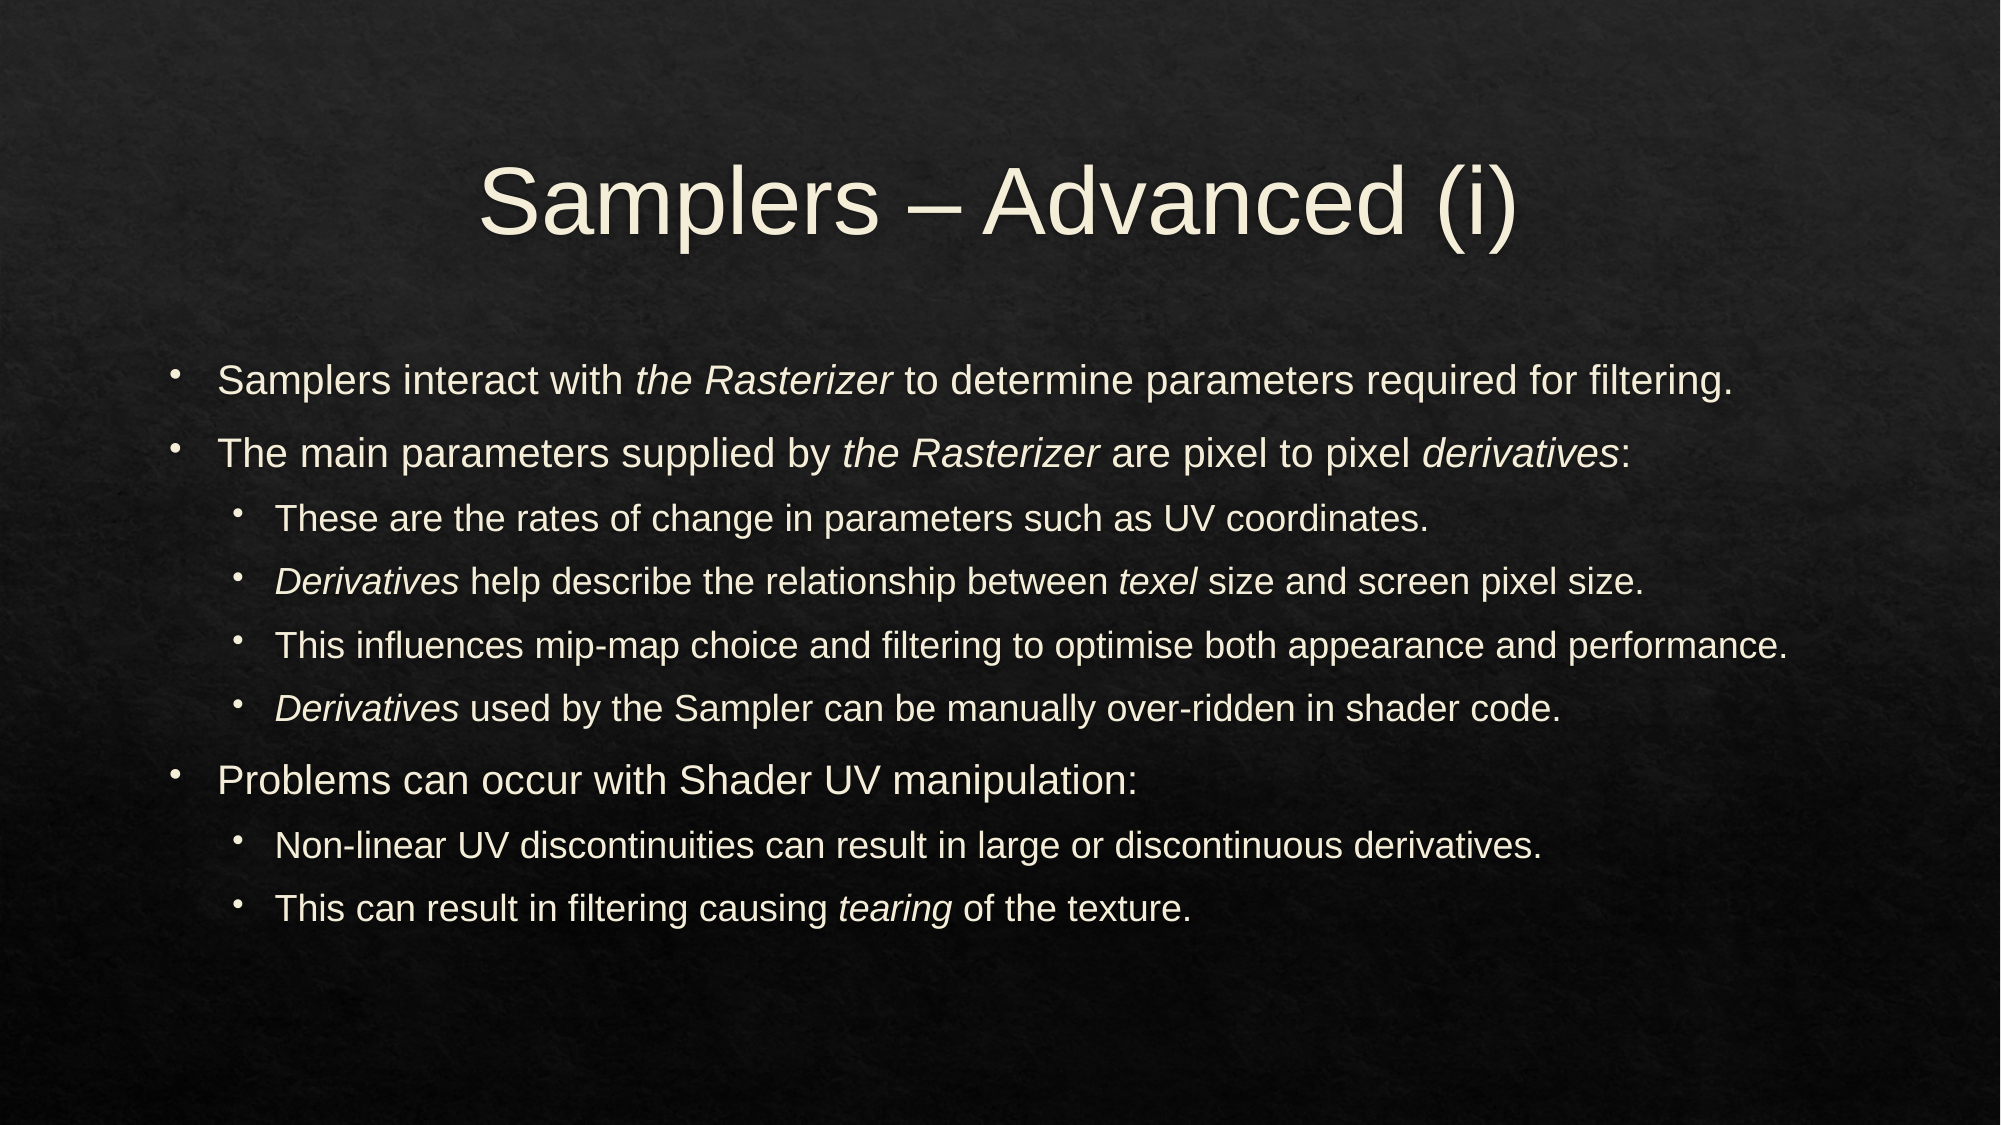

# Samplers – Advanced (i)
Samplers interact with the Rasterizer to determine parameters required for filtering.
The main parameters supplied by the Rasterizer are pixel to pixel derivatives:
These are the rates of change in parameters such as UV coordinates.
Derivatives help describe the relationship between texel size and screen pixel size.
This influences mip-map choice and filtering to optimise both appearance and performance.
Derivatives used by the Sampler can be manually over-ridden in shader code.
Problems can occur with Shader UV manipulation:
Non-linear UV discontinuities can result in large or discontinuous derivatives.
This can result in filtering causing tearing of the texture.